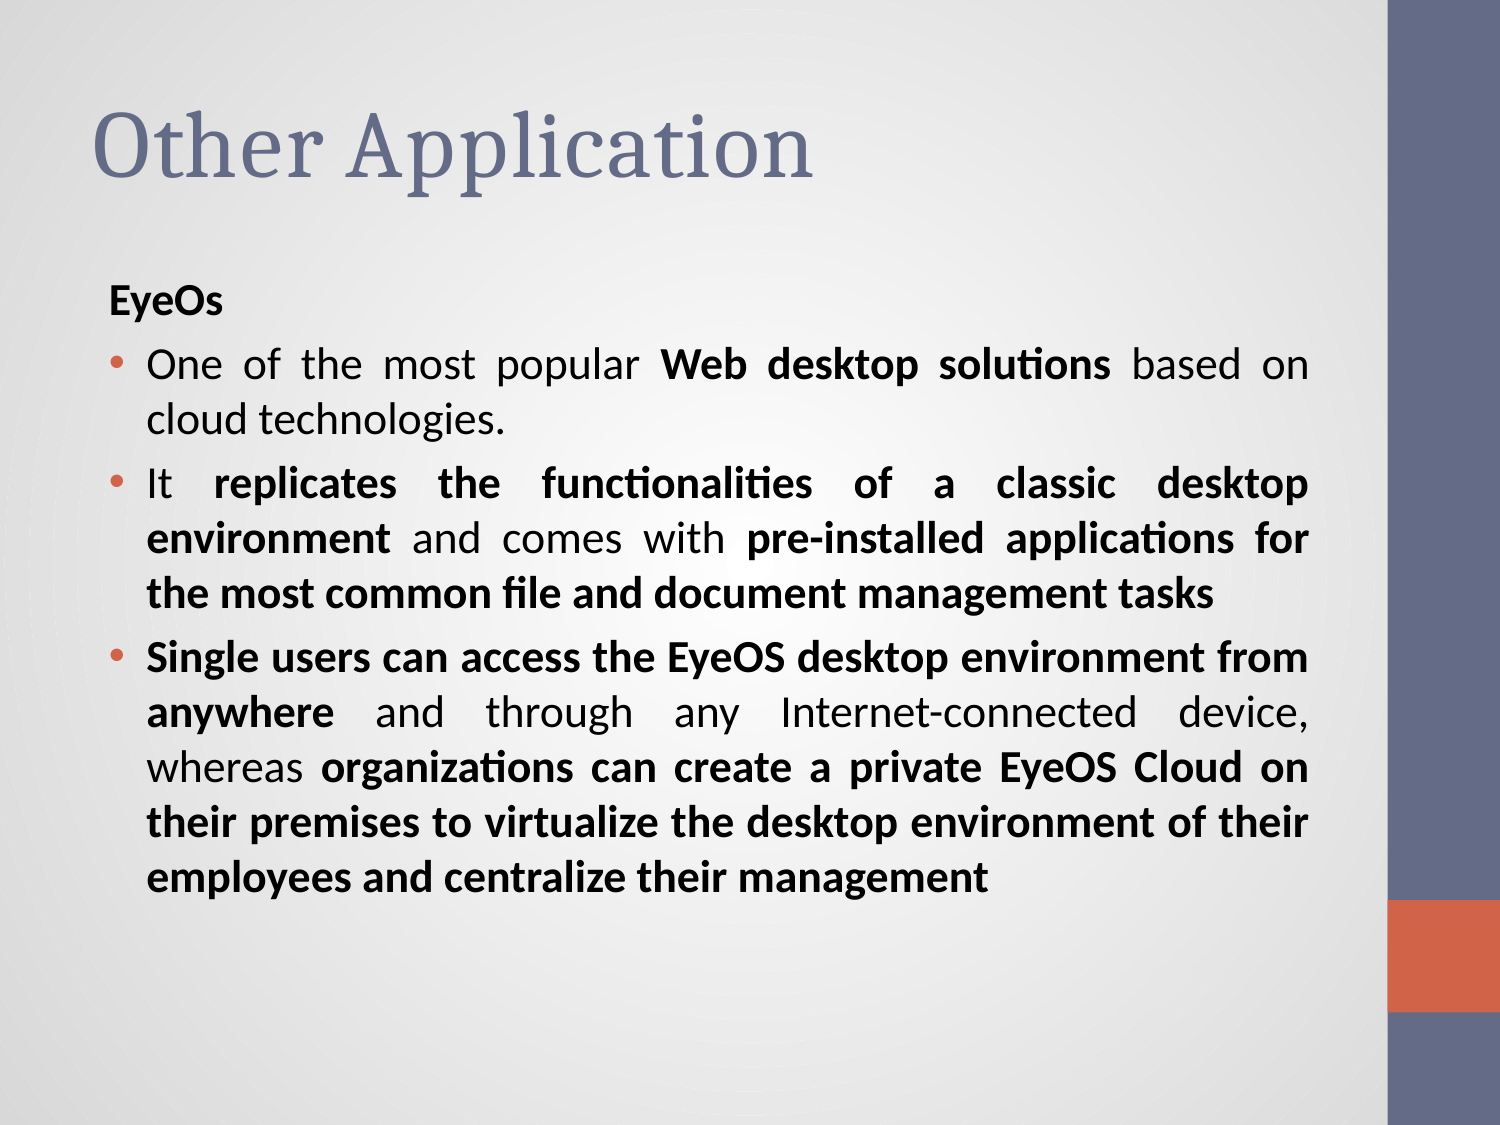

# Other Application
EyeOs
One of the most popular Web desktop solutions based on cloud technologies.
It replicates the functionalities of a classic desktop environment and comes with pre-installed applications for the most common file and document management tasks
Single users can access the EyeOS desktop environment from anywhere and through any Internet-connected device, whereas organizations can create a private EyeOS Cloud on their premises to virtualize the desktop environment of their employees and centralize their management